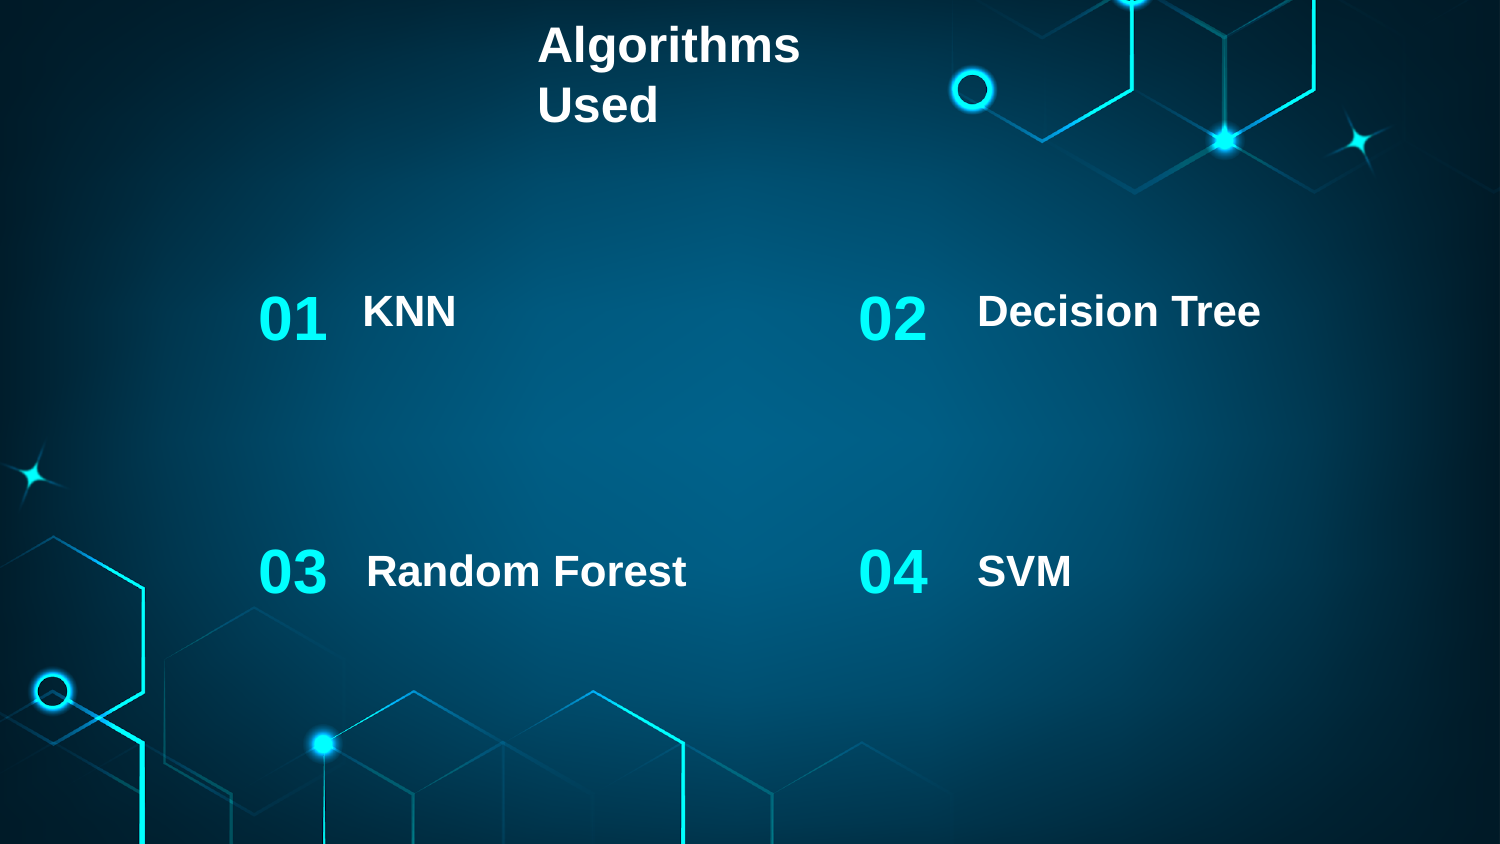

Algorithms Used
01
02
# KNN
Decision Tree
03
04
Random Forest
SVM